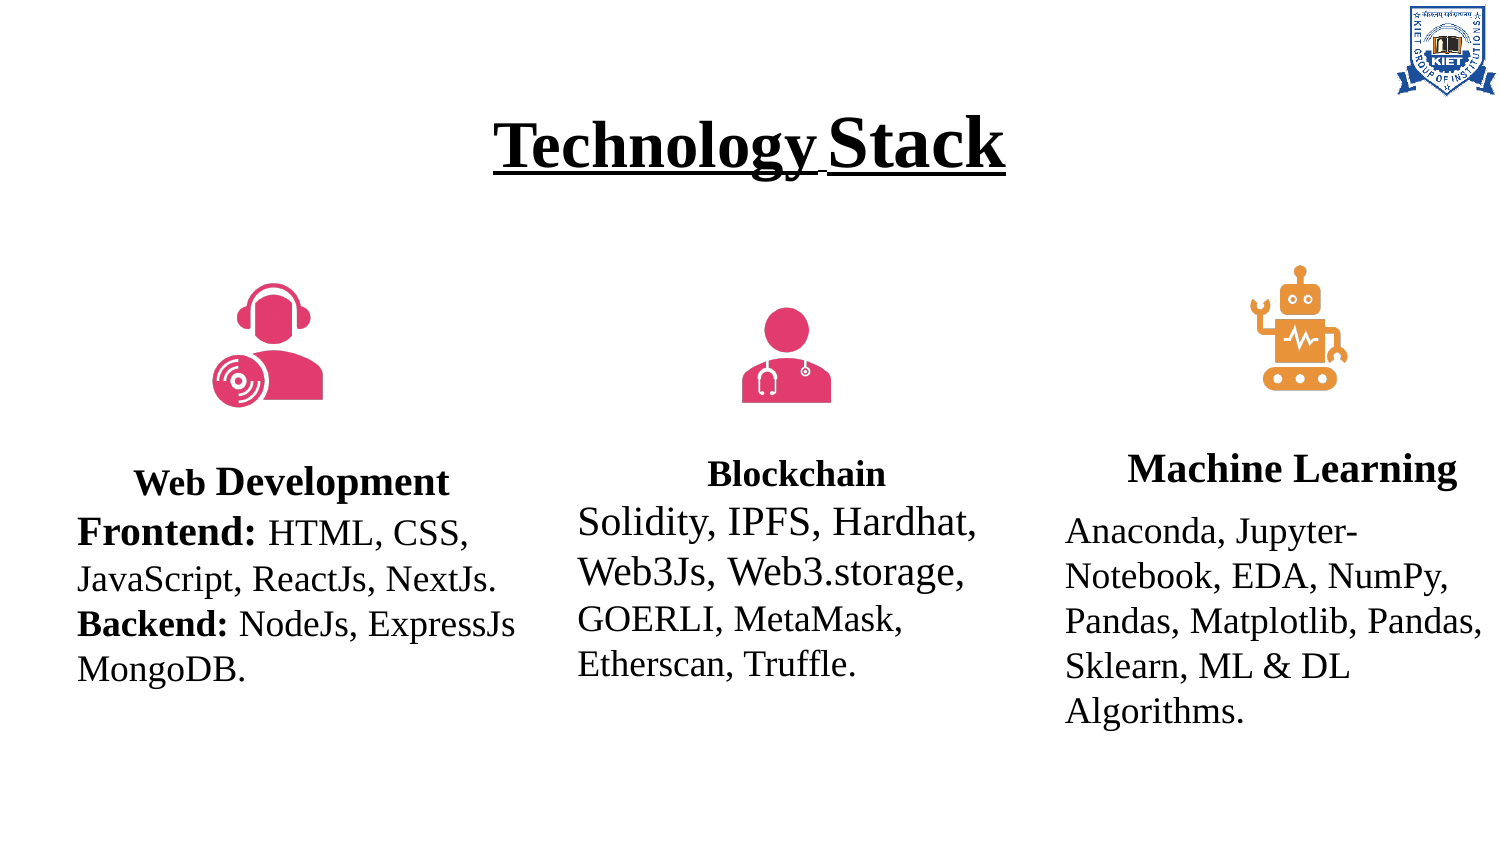

Technology Stack

Machine Learning
Blockchain
Solidity, IPFS, Hardhat,
Web3Js, Web3.storage, GOERLI, MetaMask, Etherscan, Truffle.
Web Development
Frontend: HTML, CSS, JavaScript, ReactJs, NextJs.
Backend: NodeJs, ExpressJs MongoDB.
Anaconda, Jupyter-Notebook, EDA, NumPy, Pandas, Matplotlib, Pandas, Sklearn, ML & DL Algorithms.